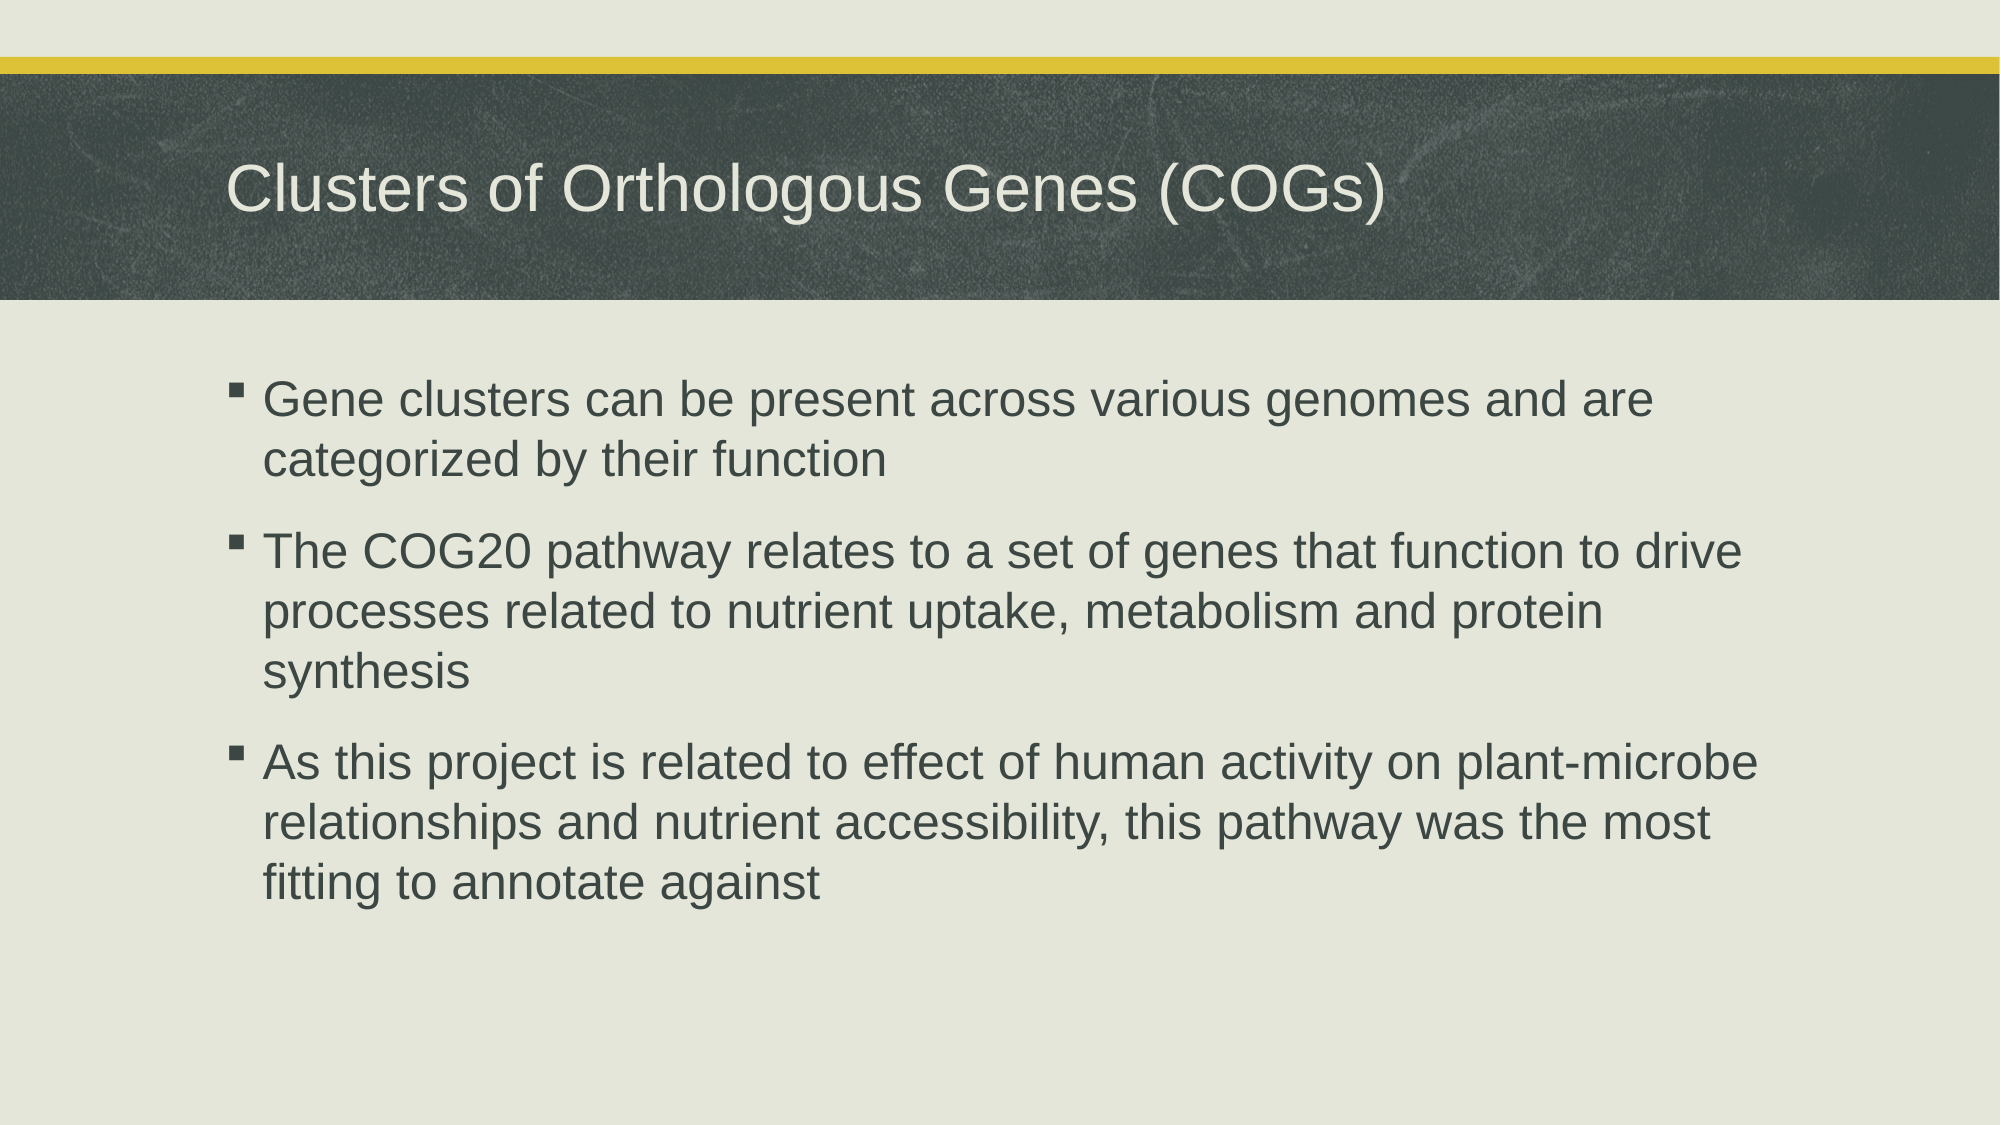

# Clusters of Orthologous Genes (COGs)
Gene clusters can be present across various genomes and are categorized by their function
The COG20 pathway relates to a set of genes that function to drive processes related to nutrient uptake, metabolism and protein synthesis
As this project is related to effect of human activity on plant-microbe relationships and nutrient accessibility, this pathway was the most fitting to annotate against